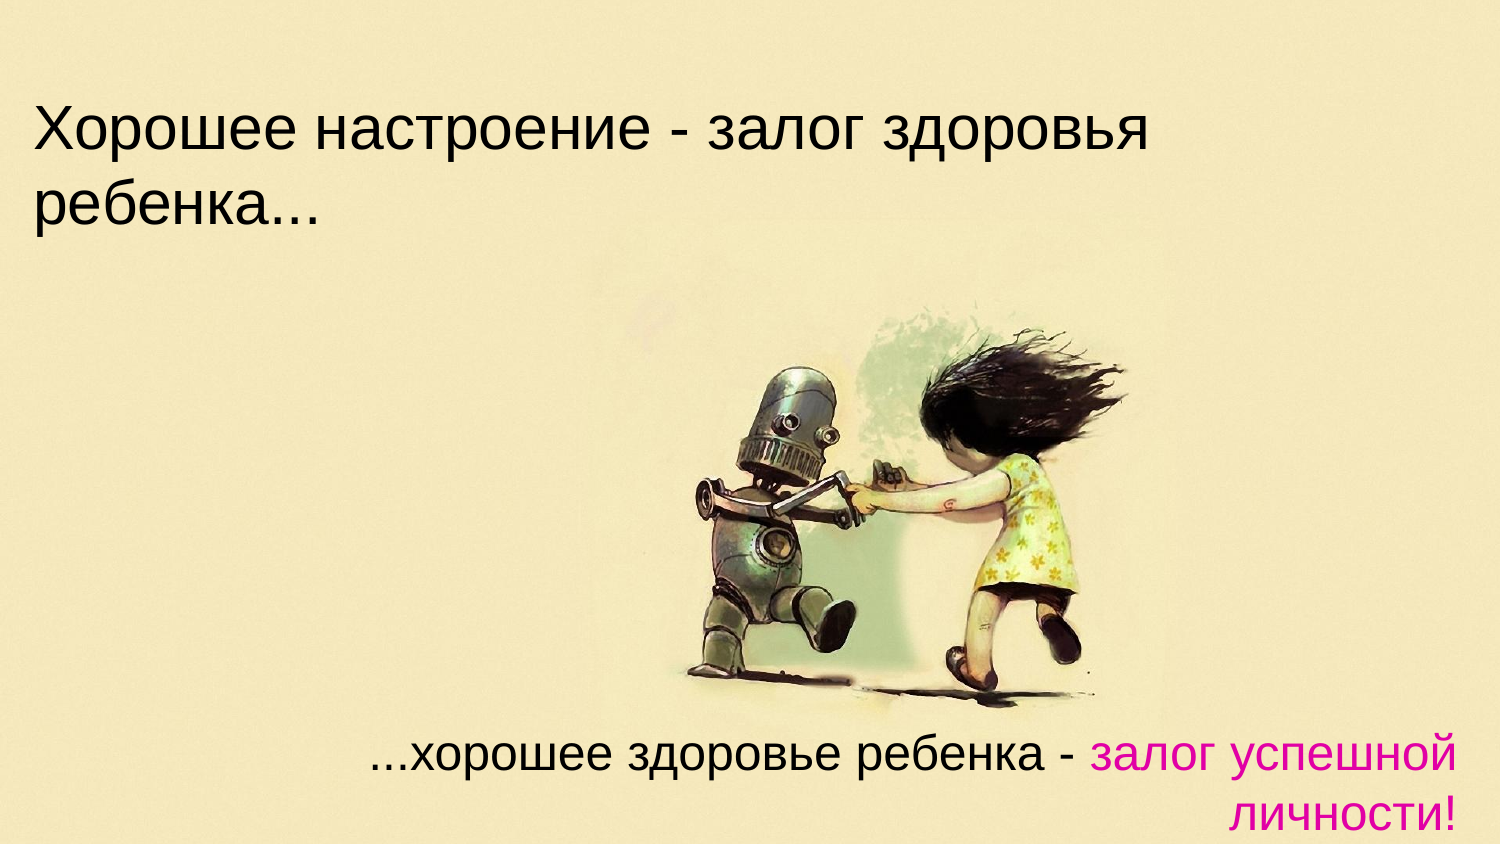

Хорошее настроение - залог здоровья ребенка...
...хорошее здоровье ребенка - залог успешной личности!